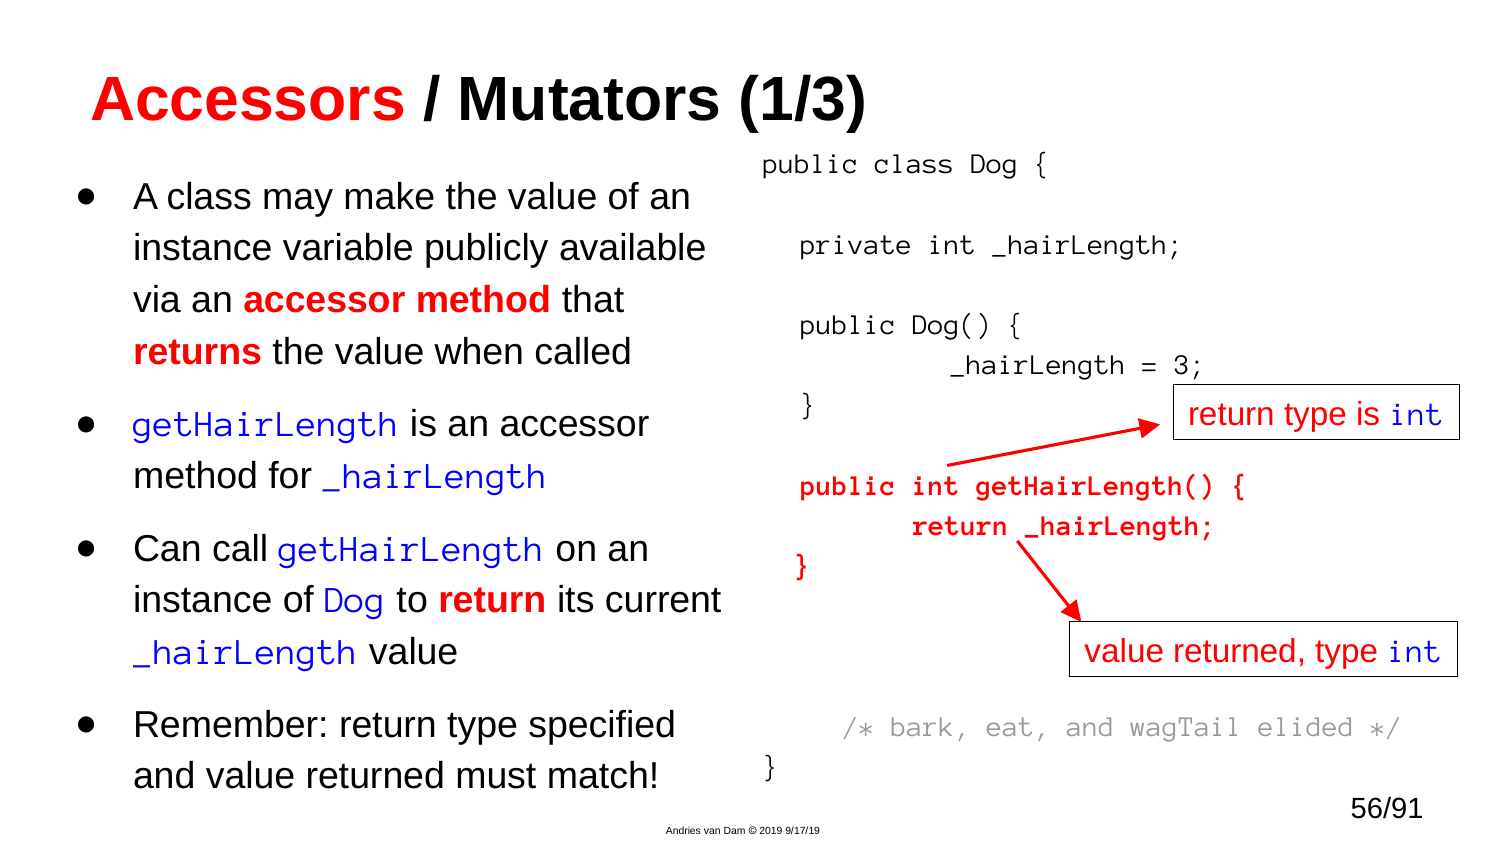

# Accessors / Mutators (1/3)
public class Dog {

	private int _hairLength;

	public Dog() {
		_hairLength = 3;
	}

public int getHairLength() {
	return _hairLength;
  }

     /* bark, eat, and wagTail elided */
}

A class may make the value of an instance variable publicly available via an accessor method that returns the value when called
getHairLength is an accessor method for _hairLength
Can call getHairLength on an instance of Dog to return its current _hairLength value
Remember: return type specified and value returned must match!
return type is int
value returned, type int